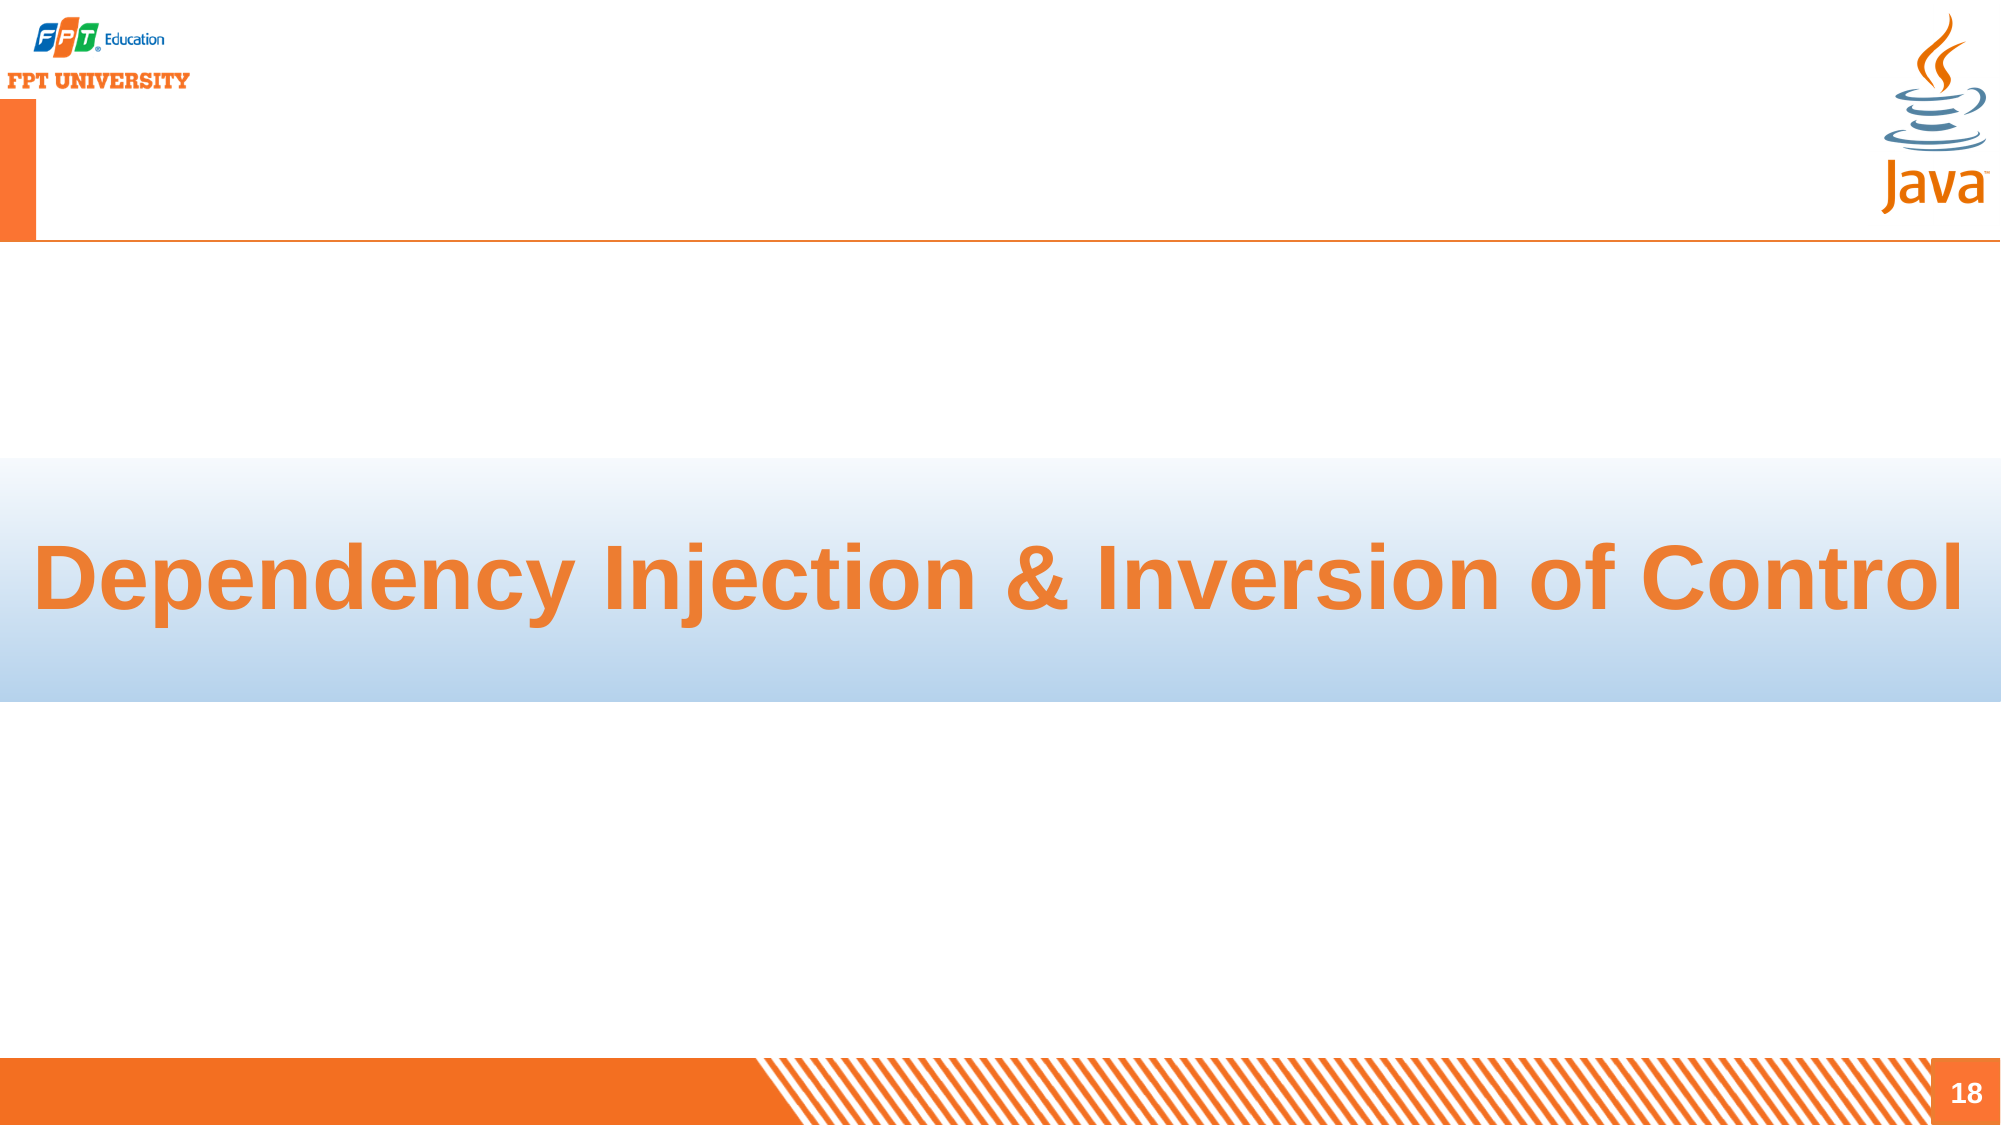

Dependency Injection & Inversion of Control
18